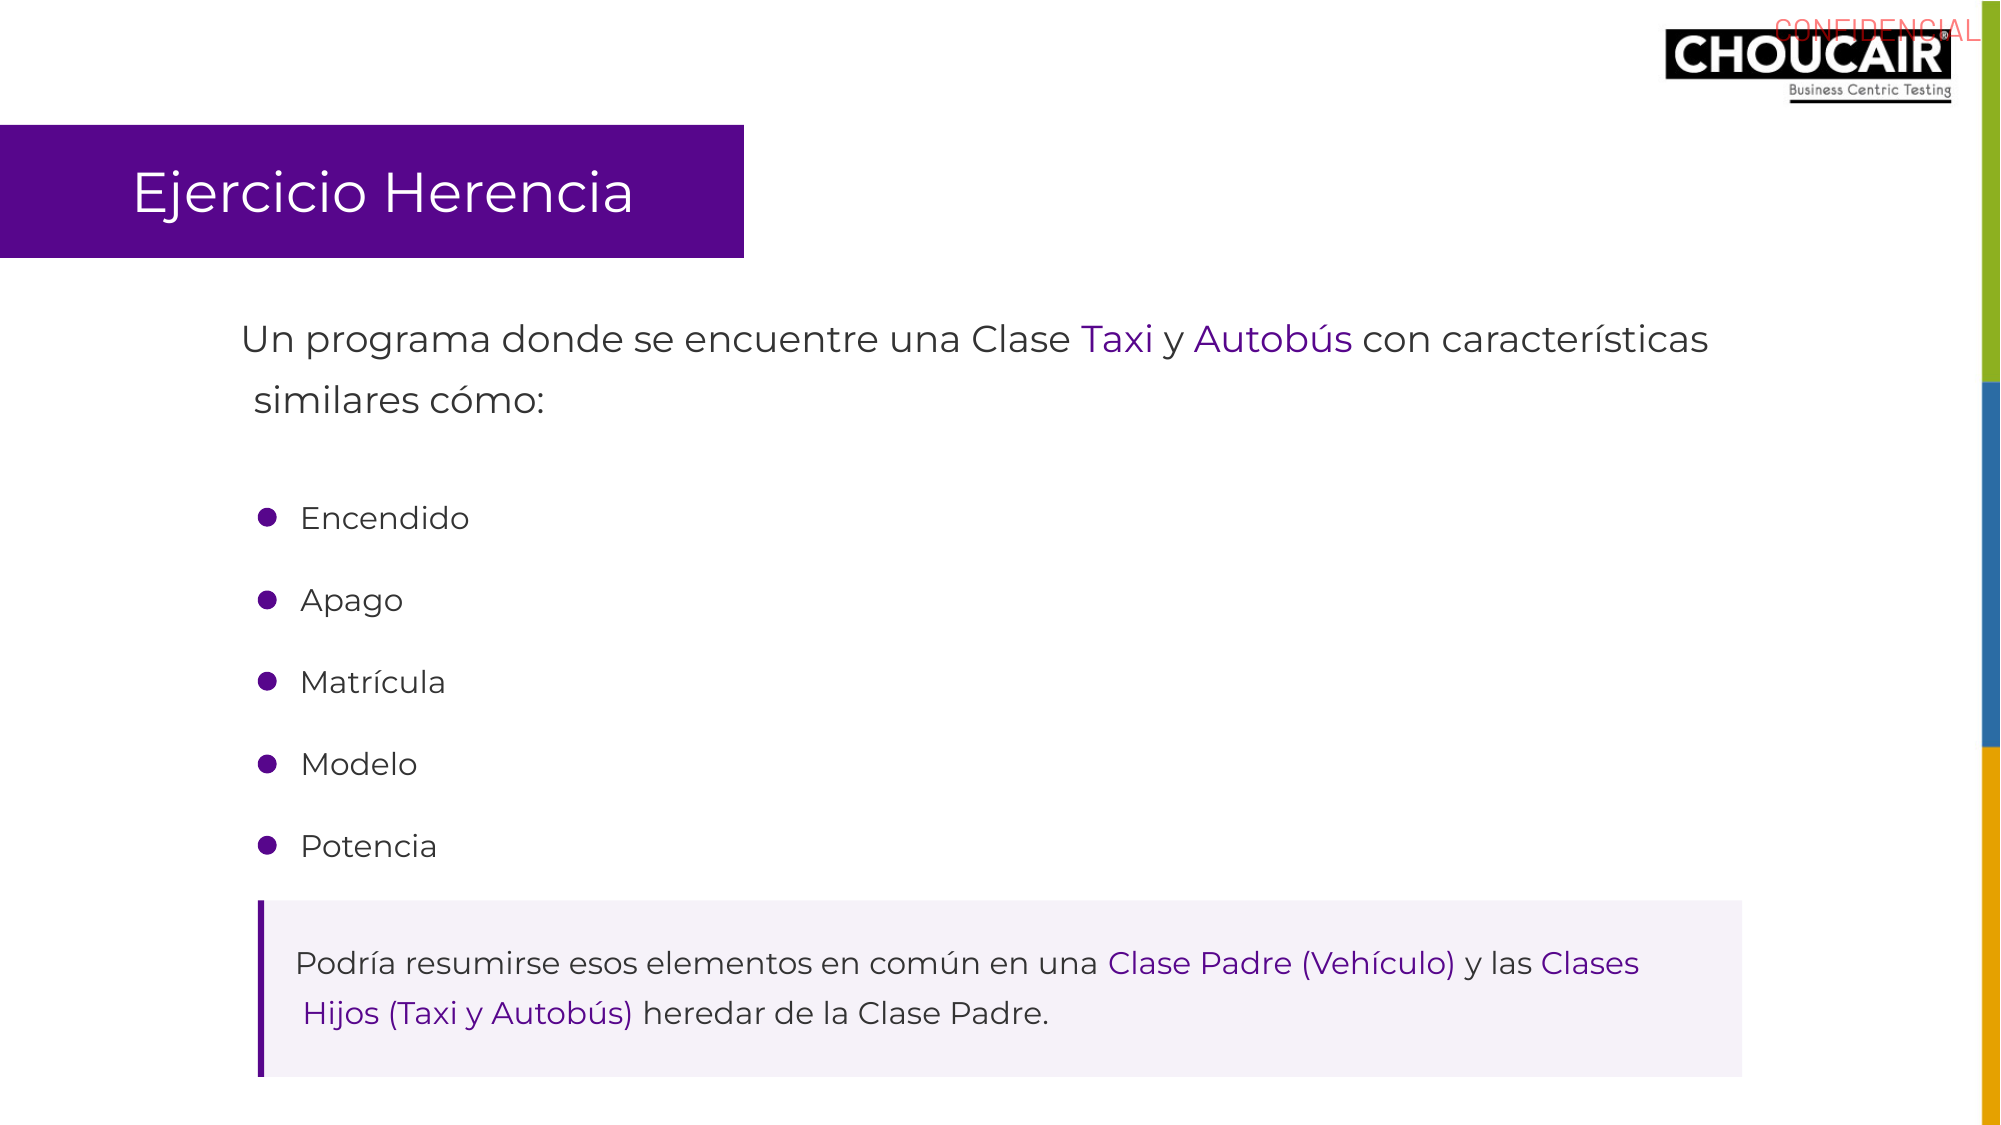

Ejercicio Herencia
Un programa donde se encuentre una Clase Taxi y Autobús con características
similares cómo:
Encendido

Apago

Matrícula

Modelo

Potencia

Podría resumirse esos elementos en común en una Clase Padre (Vehículo) y las Clases
Hijos (Taxi y Autobús) heredar de la Clase Padre.